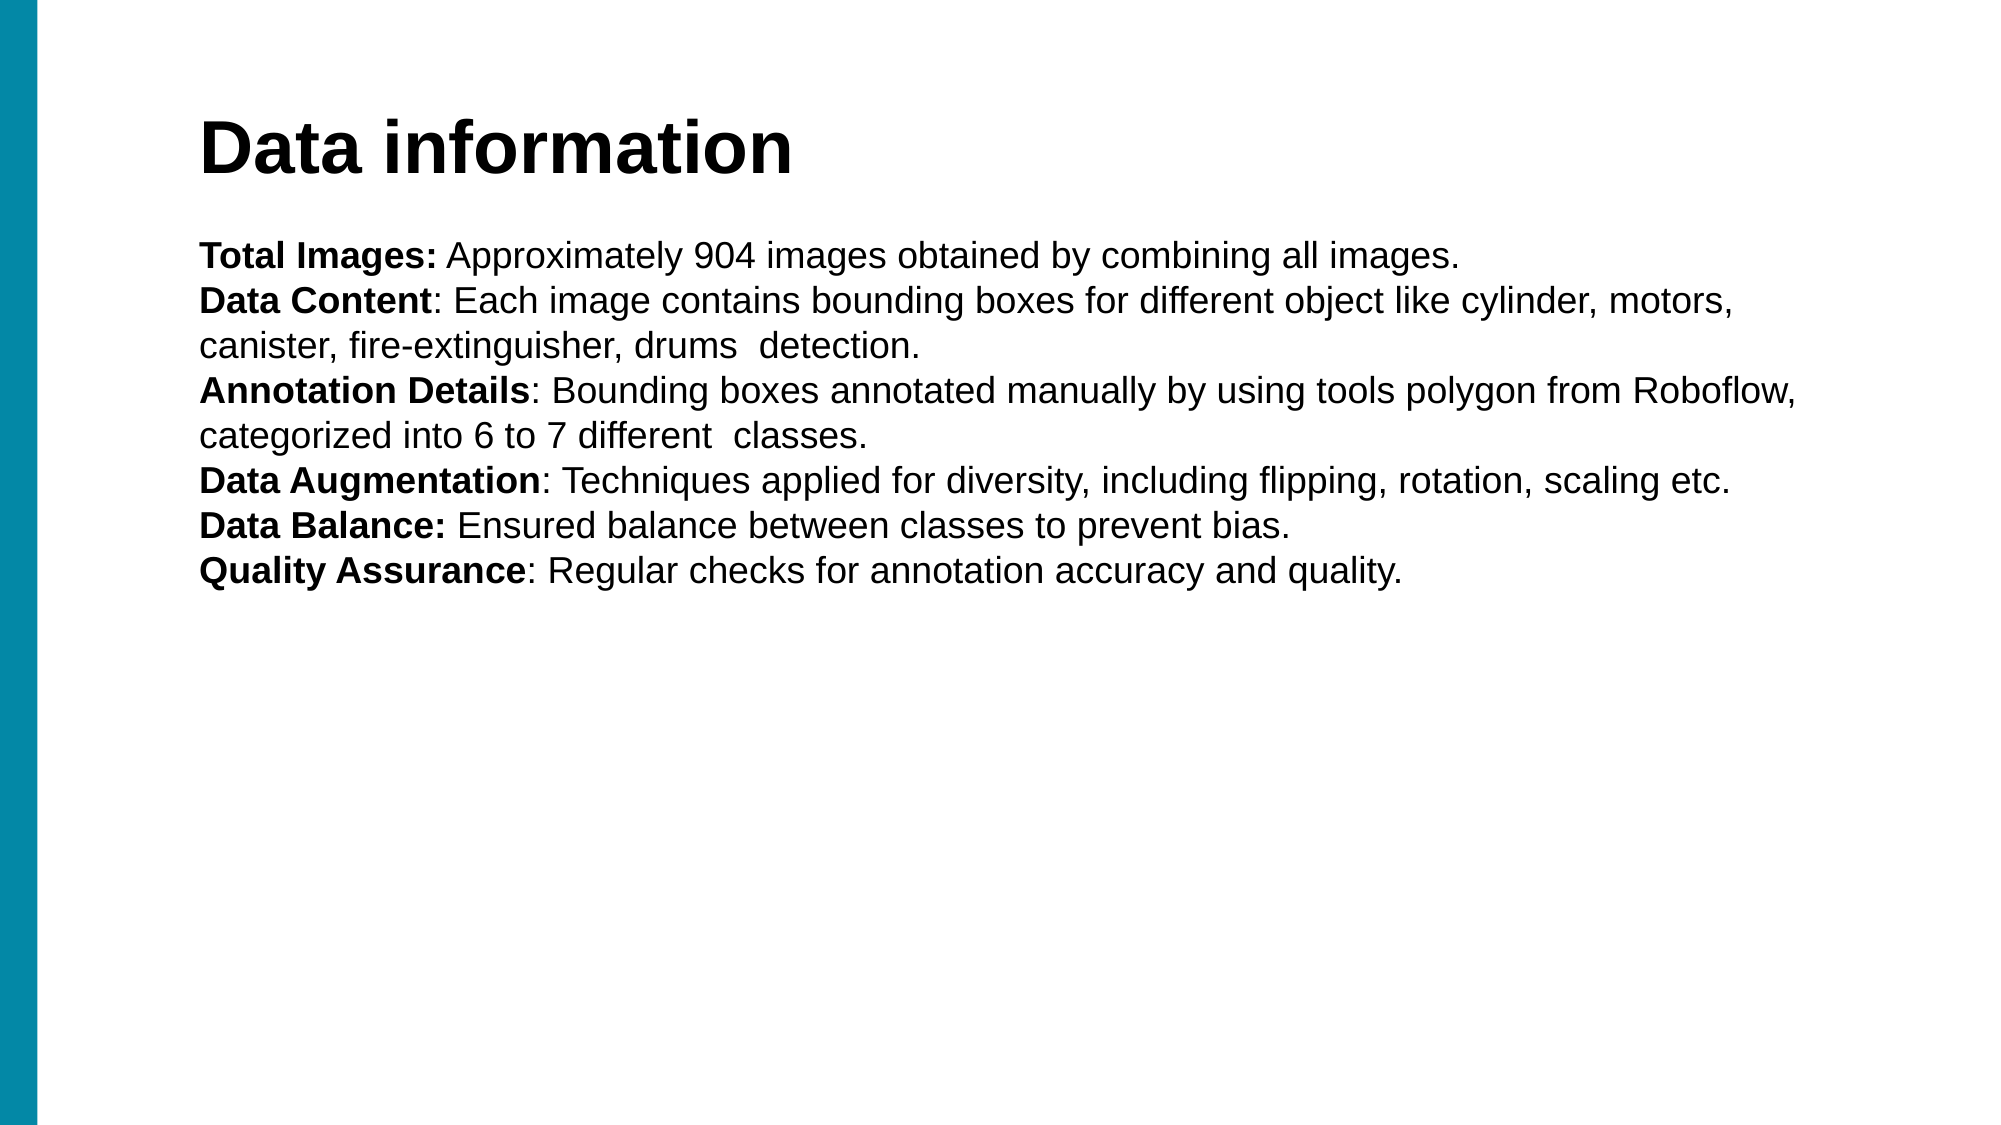

Data information

Total Images: Approximately 904 images obtained by combining all images.
Data Content: Each image contains bounding boxes for different object like cylinder, motors, canister, fire-extinguisher, drums  detection.
Annotation Details: Bounding boxes annotated manually by using tools polygon from Roboflow, categorized into 6 to 7 different  classes.
Data Augmentation: Techniques applied for diversity, including flipping, rotation, scaling etc.
Data Balance: Ensured balance between classes to prevent bias.
Quality Assurance: Regular checks for annotation accuracy and quality.